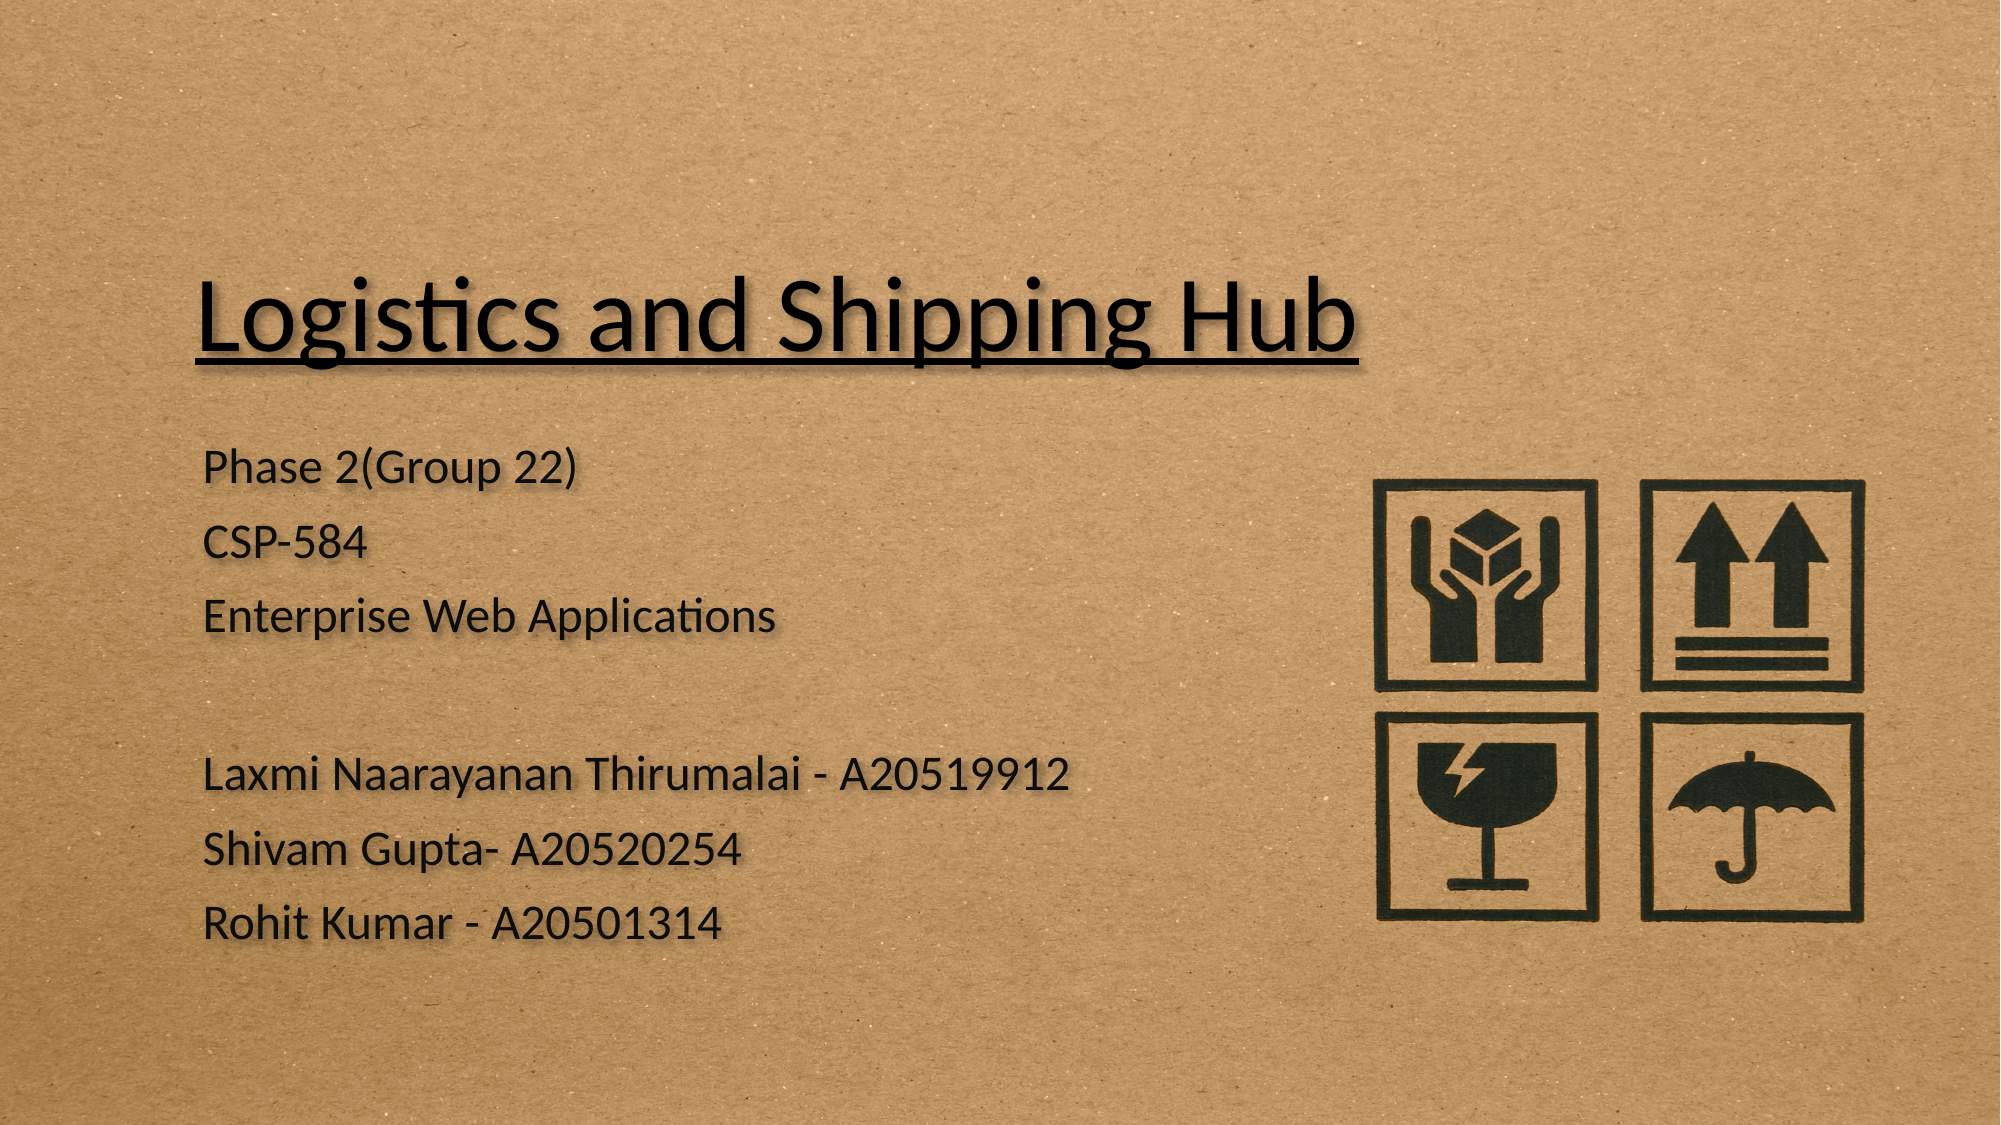

# Logistics and Shipping Hub
Phase 2(Group 22)
CSP-584
Enterprise Web Applications

Laxmi Naarayanan Thirumalai - A20519912
Shivam Gupta- A20520254
Rohit Kumar - A20501314